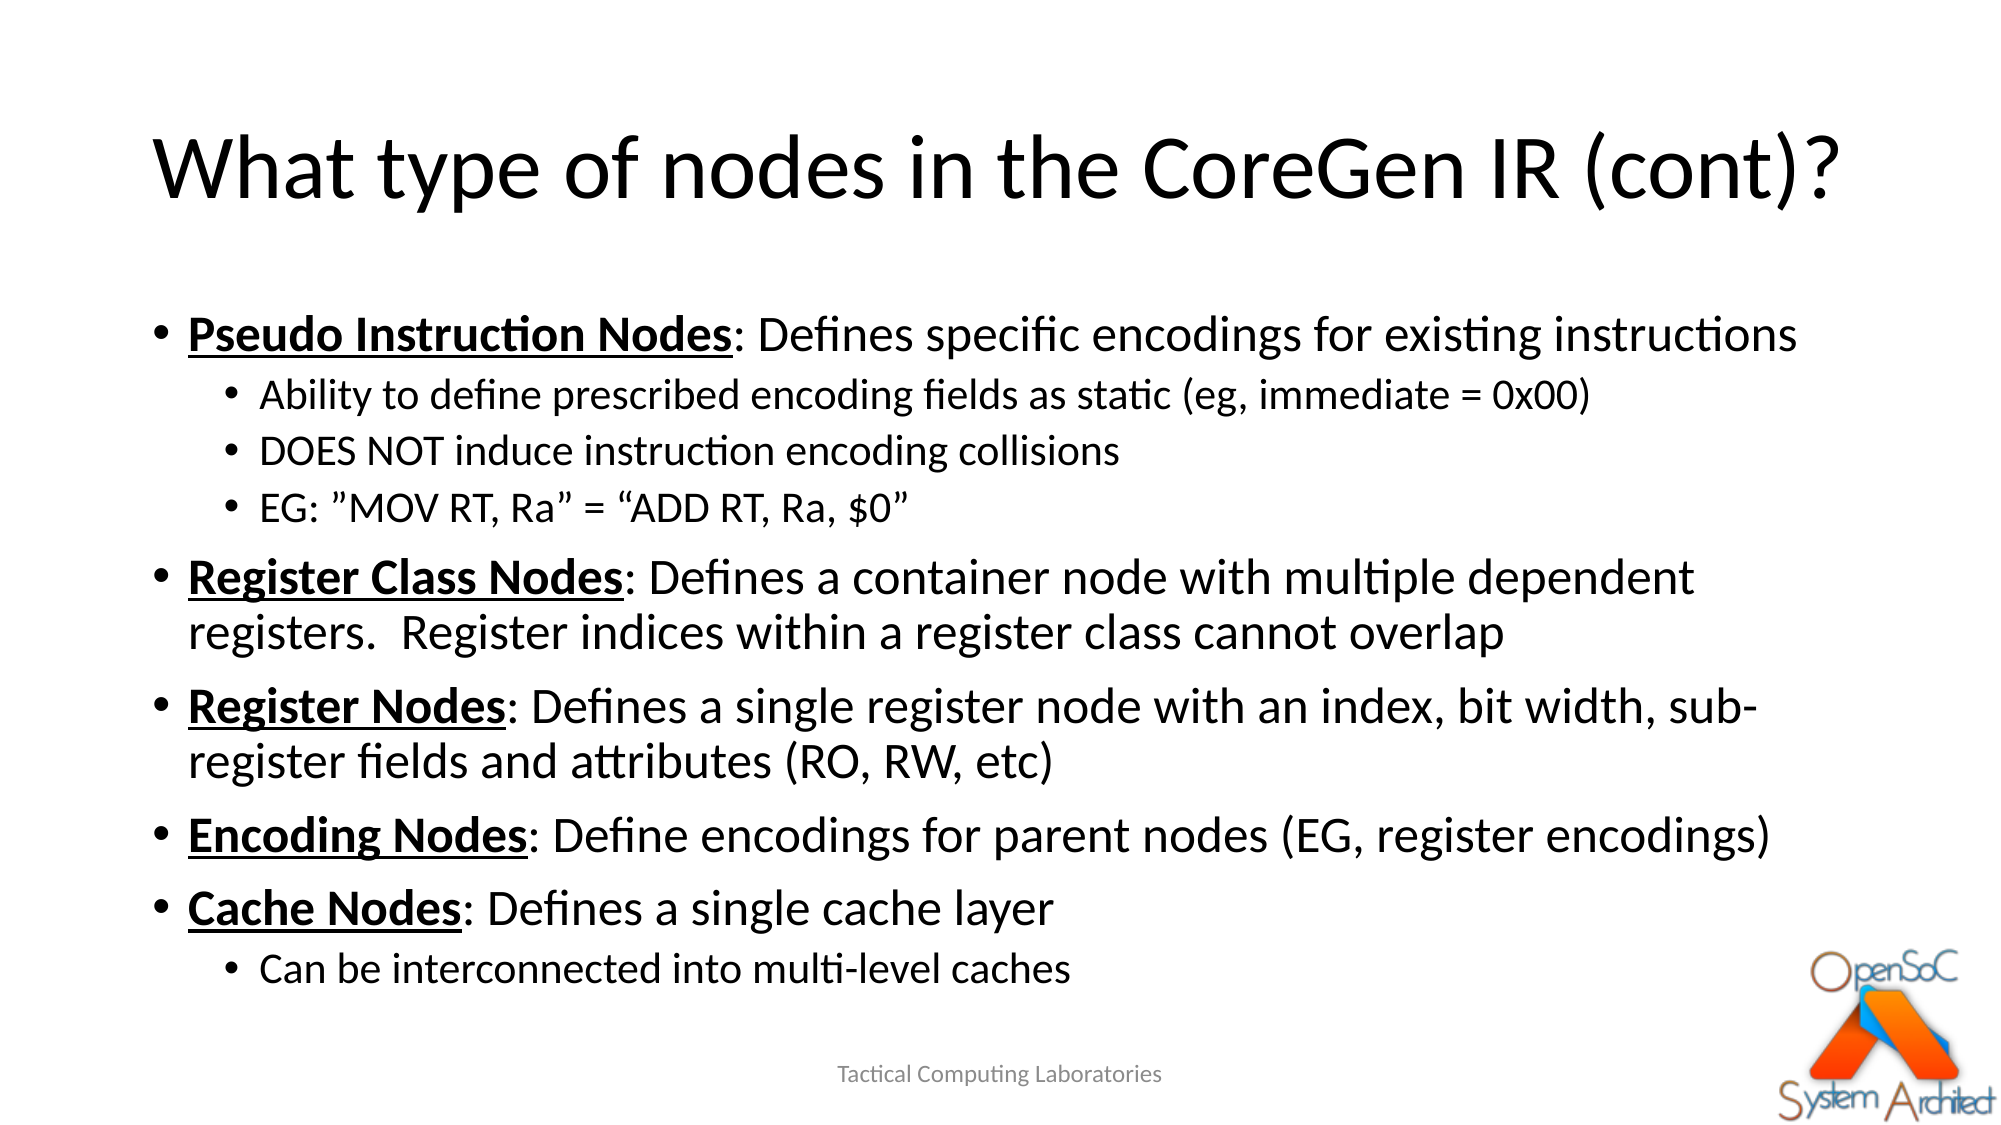

# What type of nodes in the CoreGen IR (cont)?
Pseudo Instruction Nodes: Defines specific encodings for existing instructions
Ability to define prescribed encoding fields as static (eg, immediate = 0x00)
DOES NOT induce instruction encoding collisions
EG: ”MOV RT, Ra” = “ADD RT, Ra, $0”
Register Class Nodes: Defines a container node with multiple dependent registers.  Register indices within a register class cannot overlap
Register Nodes: Defines a single register node with an index, bit width, sub-register fields and attributes (RO, RW, etc)
Encoding Nodes: Define encodings for parent nodes (EG, register encodings)
Cache Nodes: Defines a single cache layer
Can be interconnected into multi-level caches
Tactical Computing Laboratories